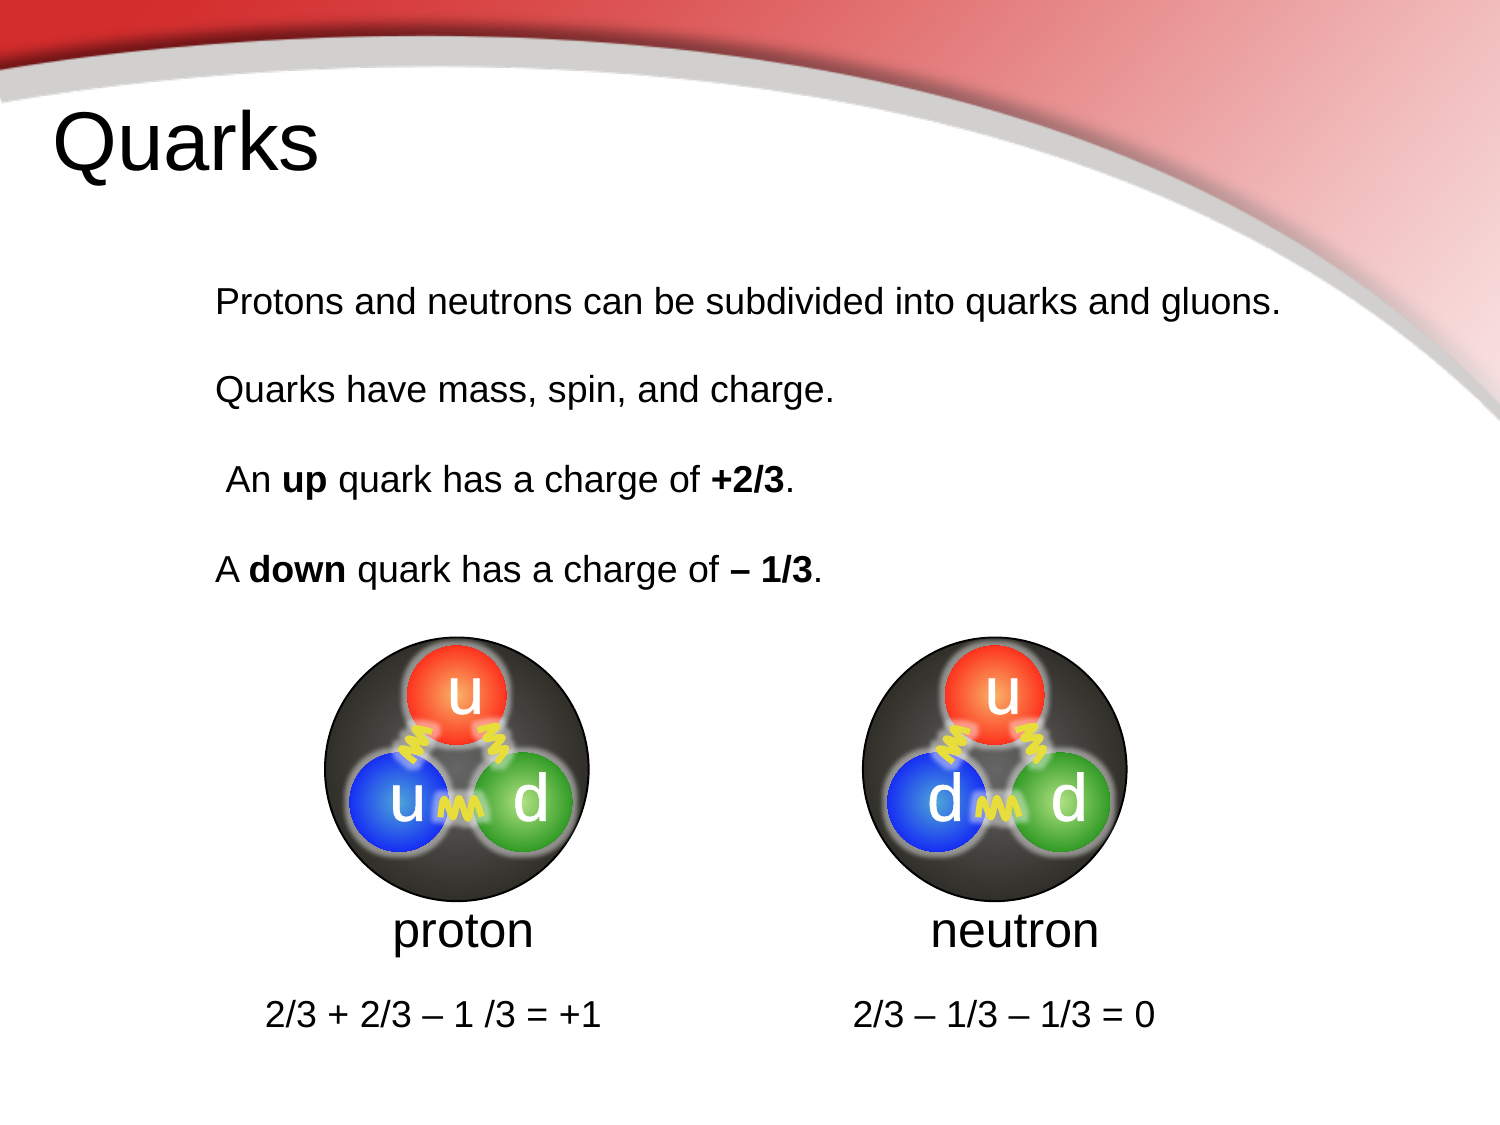

Quarks
Protons and neutrons can be subdivided into quarks and gluons.
Quarks have mass, spin, and charge.

 An up quark has a charge of +2/3.

A down quark has a charge of – 1/3.

u

u
d

u

d
d

proton
neutron
2/3 + 2/3 – 1 /3 = +1
2/3 – 1/3 – 1/3 = 0